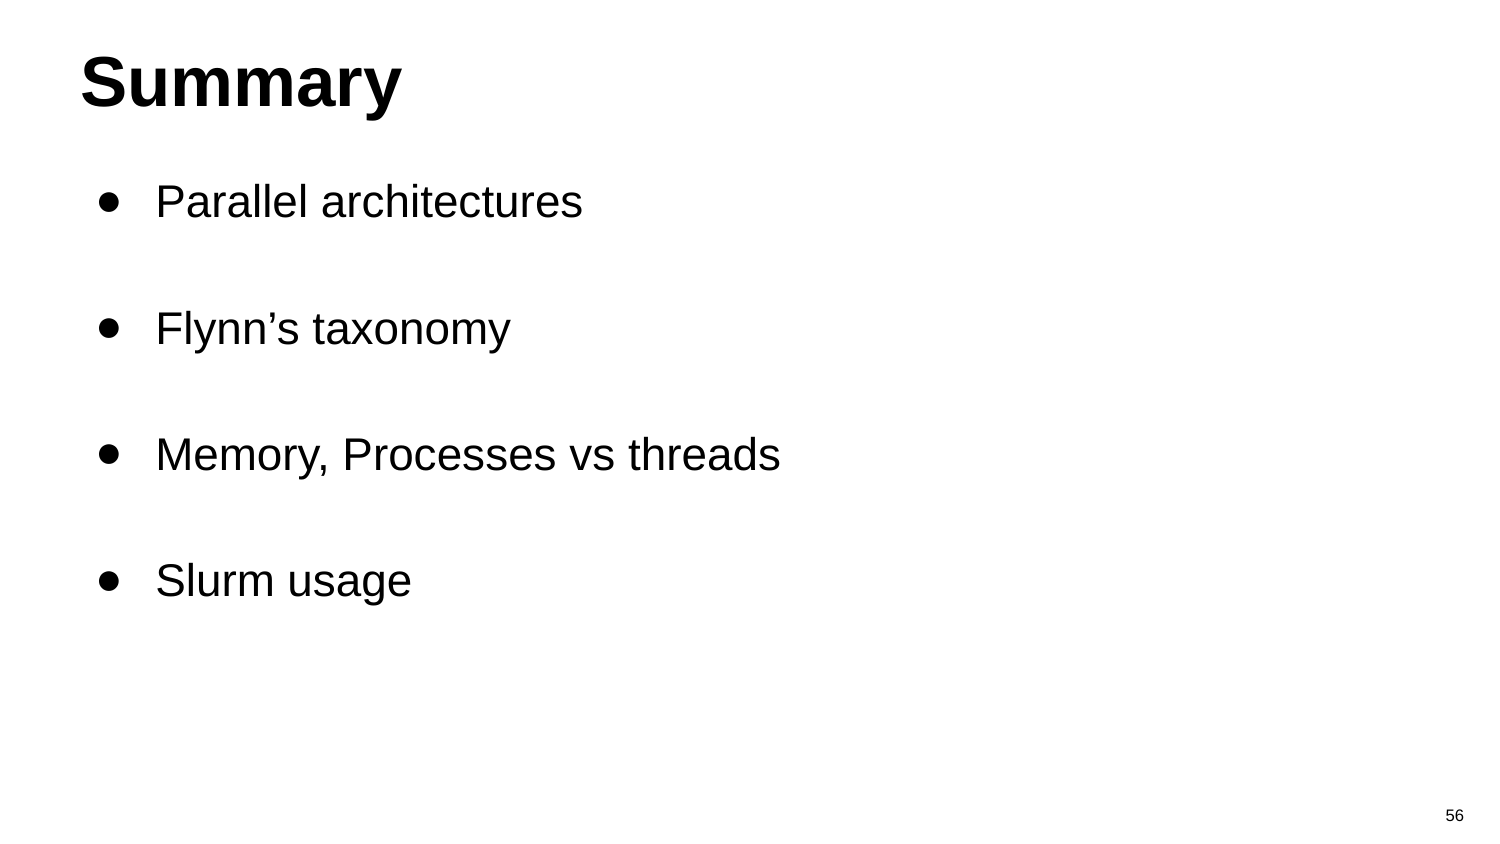

# Summary
Parallel architectures

Flynn’s taxonomy

Memory, Processes vs threads

Slurm usage
56